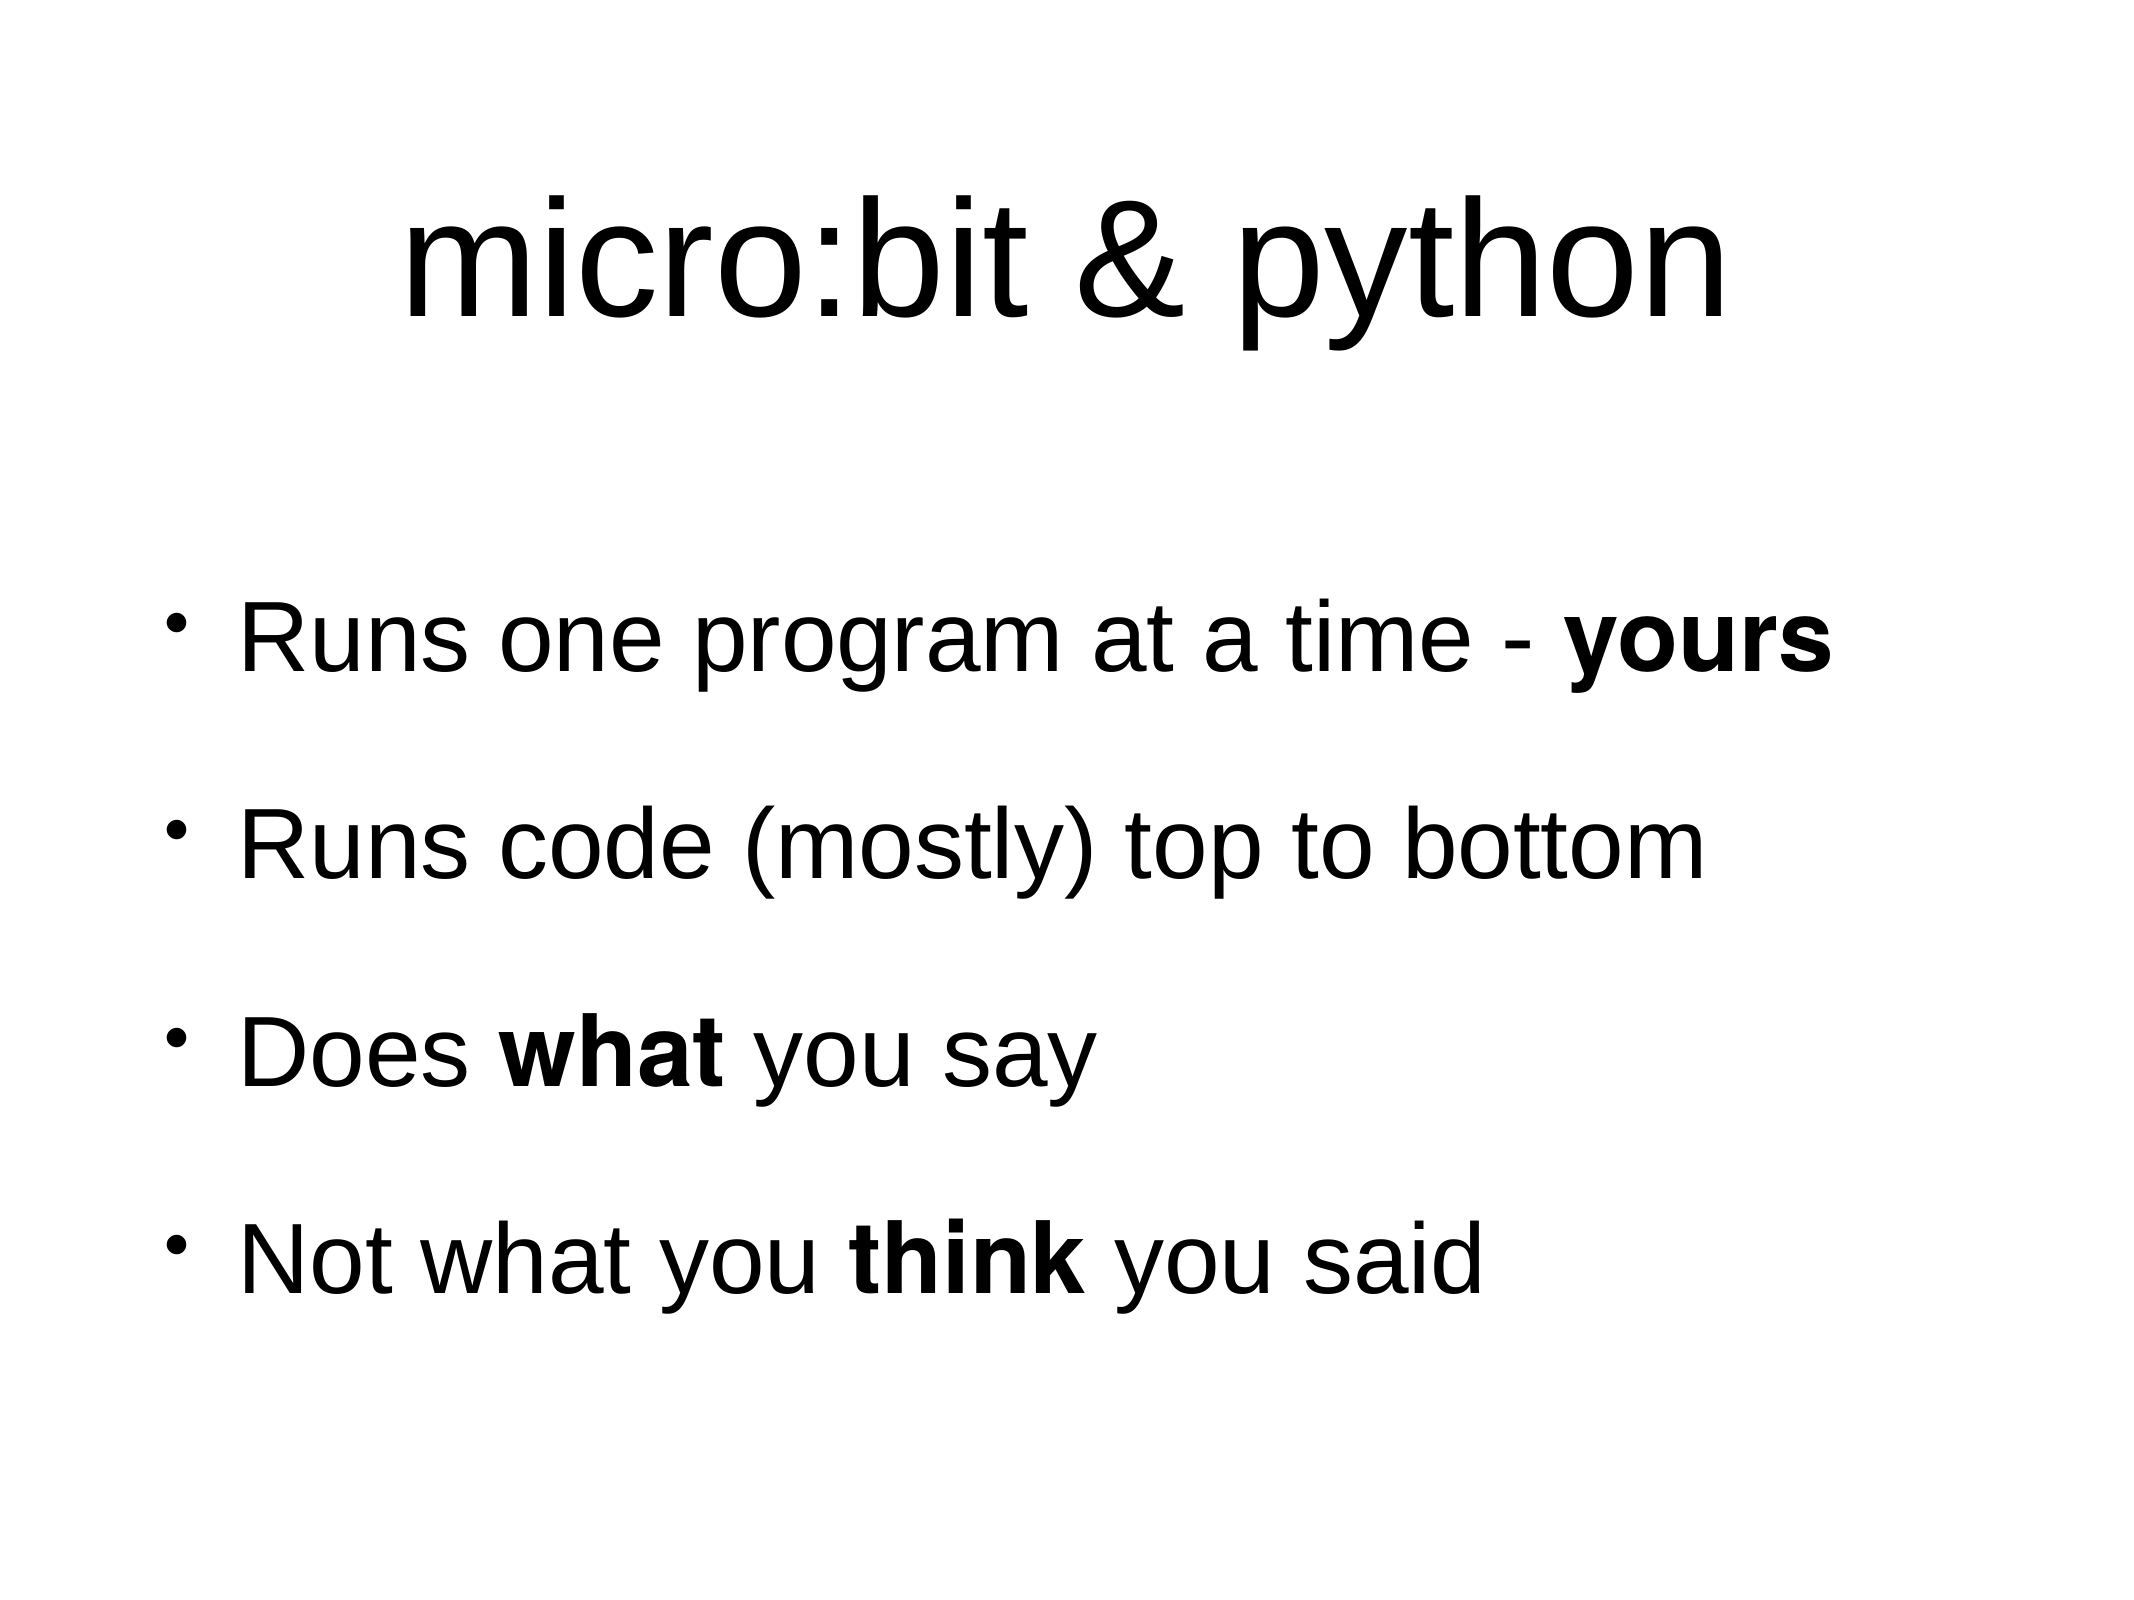

# micro:bit & python
Runs one program at a time - yours
Runs code (mostly) top to bottom
Does what you say
Not what you think you said